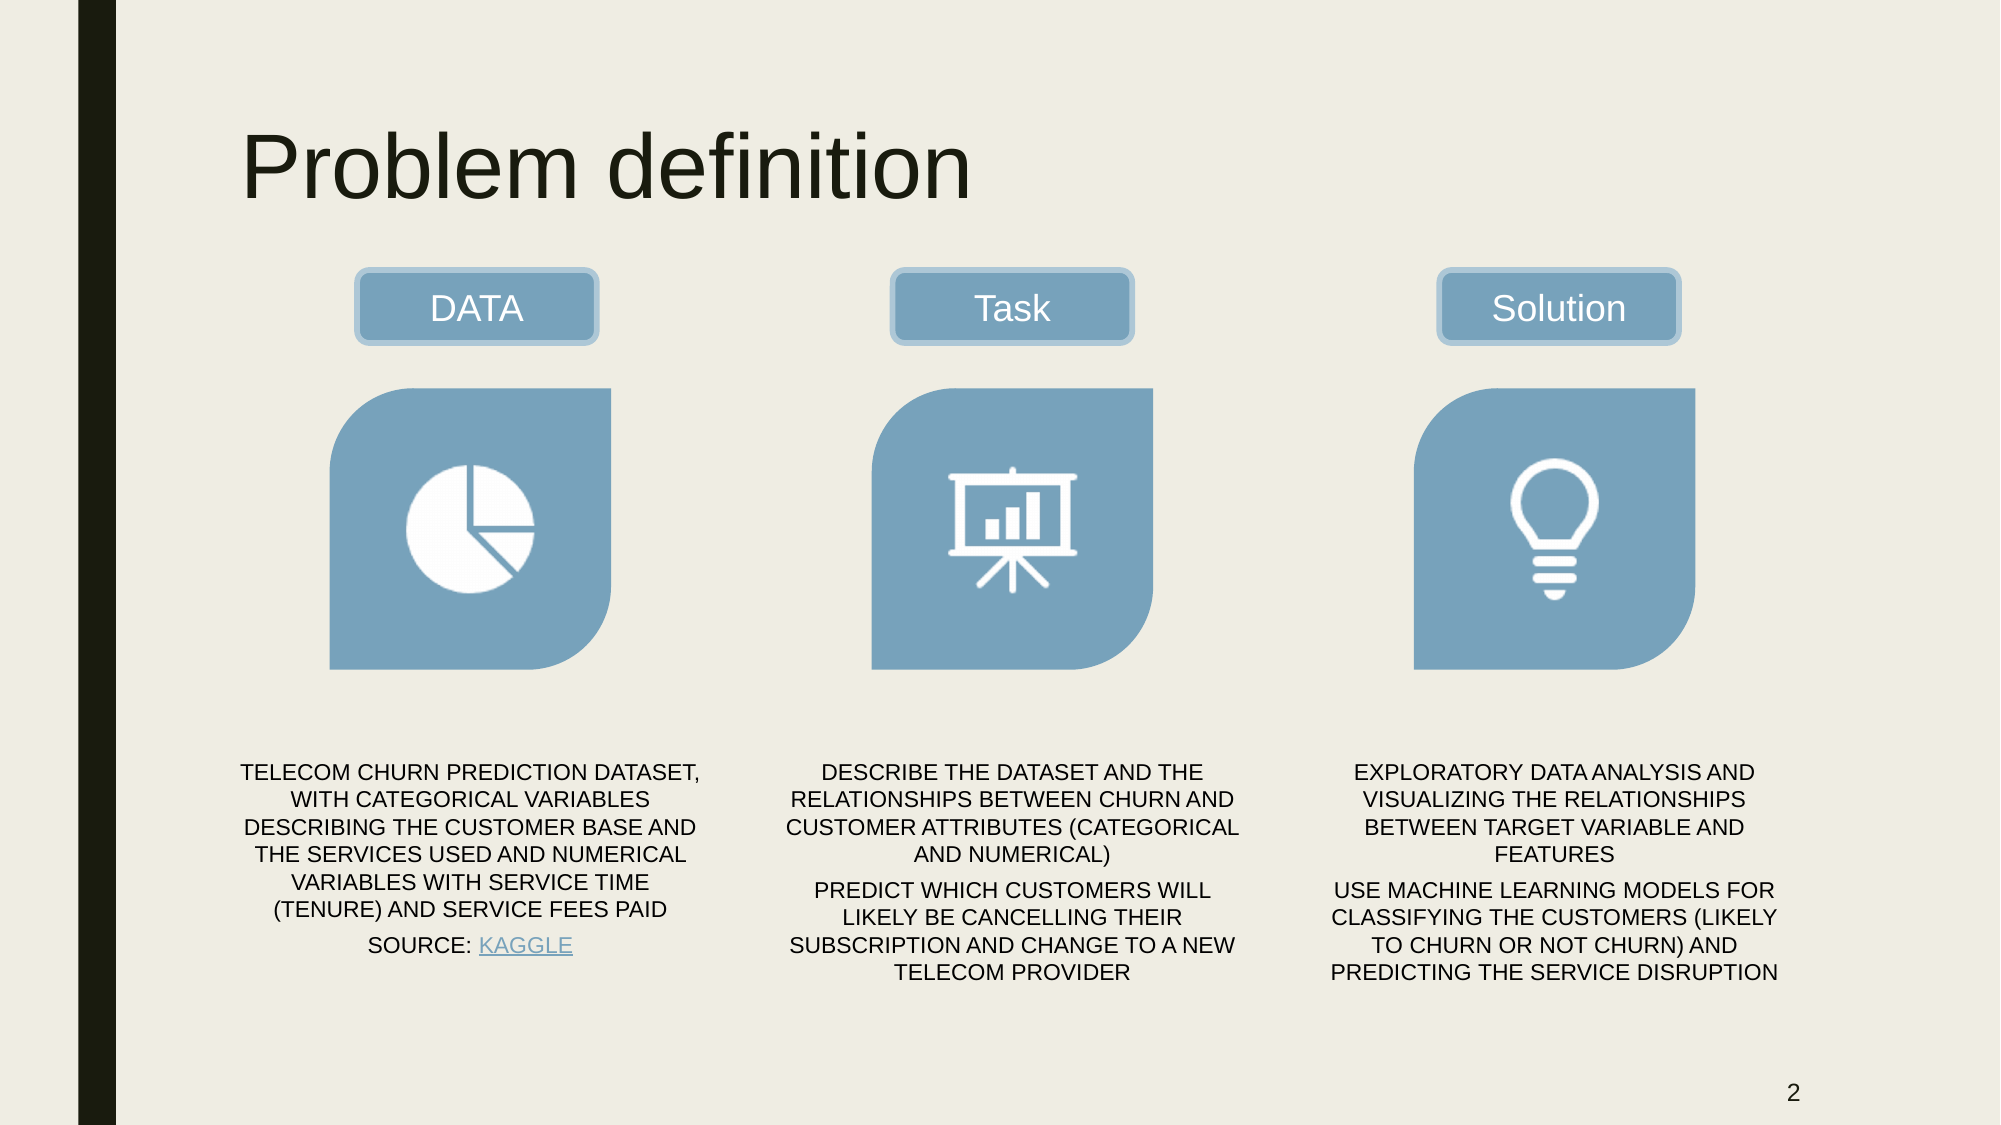

# Problem definition
Solution
DATA
Task
Telecom Churn Prediction Dataset, with categorical variables describing the customer base and the services used and numerical variables with service time (tenure) and Service fees paid
Source: Kaggle
Describe the dataset and the relationships between Churn and customer Attributes (Categorical and numerical)
predict which customers will likely be cancelling their subscription and change to a new telecom provider
Exploratory Data Analysis and visualizing the relationships between target variable and features
Use Machine Learning Models for Classifying the Customers (Likely to Churn or Not Churn) and predicting the service disruption
2